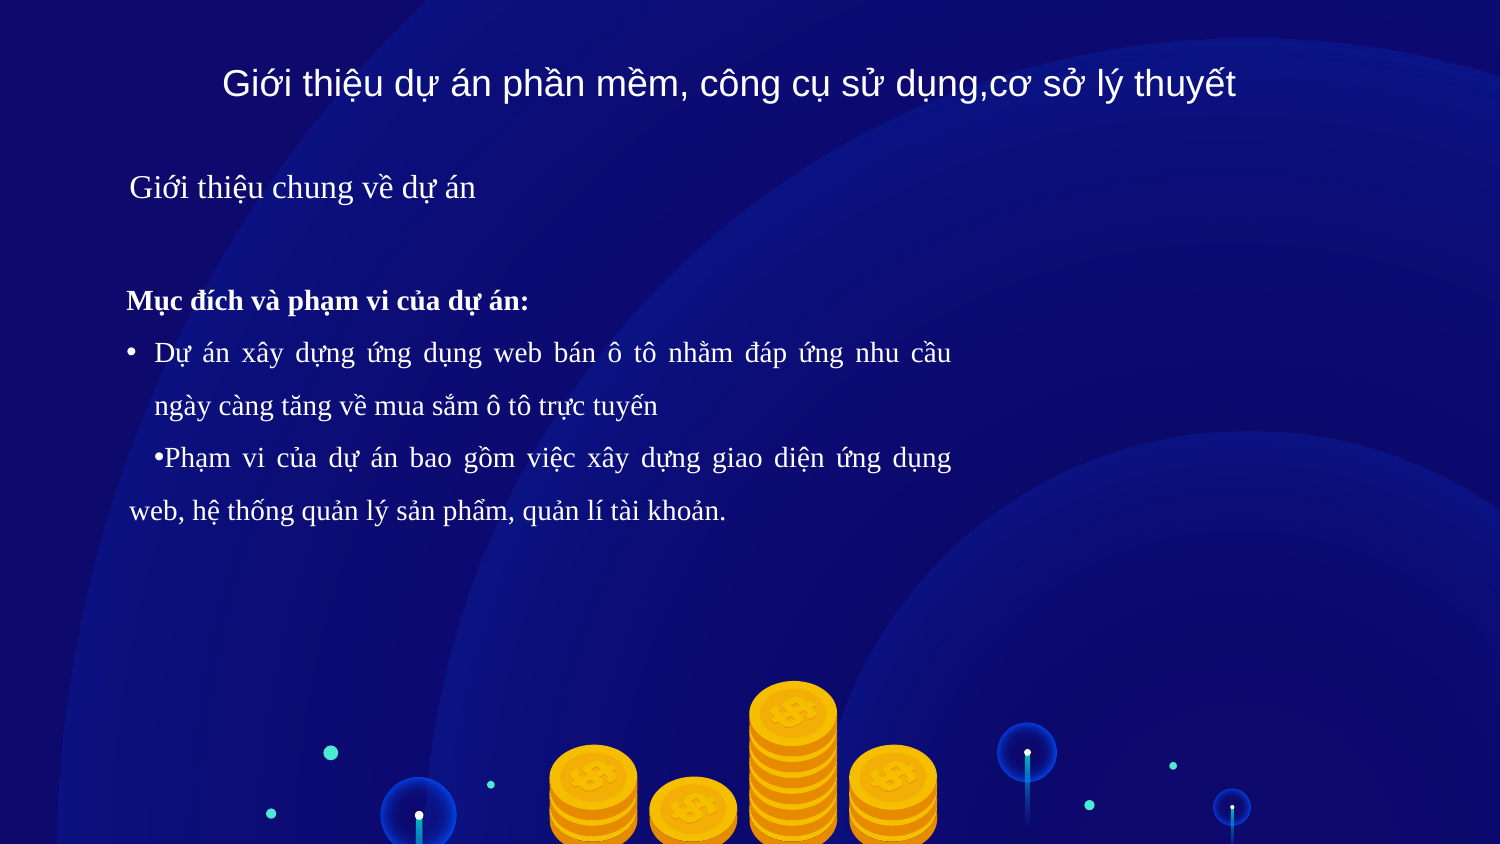

# Giới thiệu dự án phần mềm, công cụ sử dụng,cơ sở lý thuyết
Giới thiệu chung về dự án
Mục đích và phạm vi của dự án:
Dự án xây dựng ứng dụng web bán ô tô nhằm đáp ứng nhu cầu ngày càng tăng về mua sắm ô tô trực tuyến
Phạm vi của dự án bao gồm việc xây dựng giao diện ứng dụng web, hệ thống quản lý sản phẩm, quản lí tài khoản.